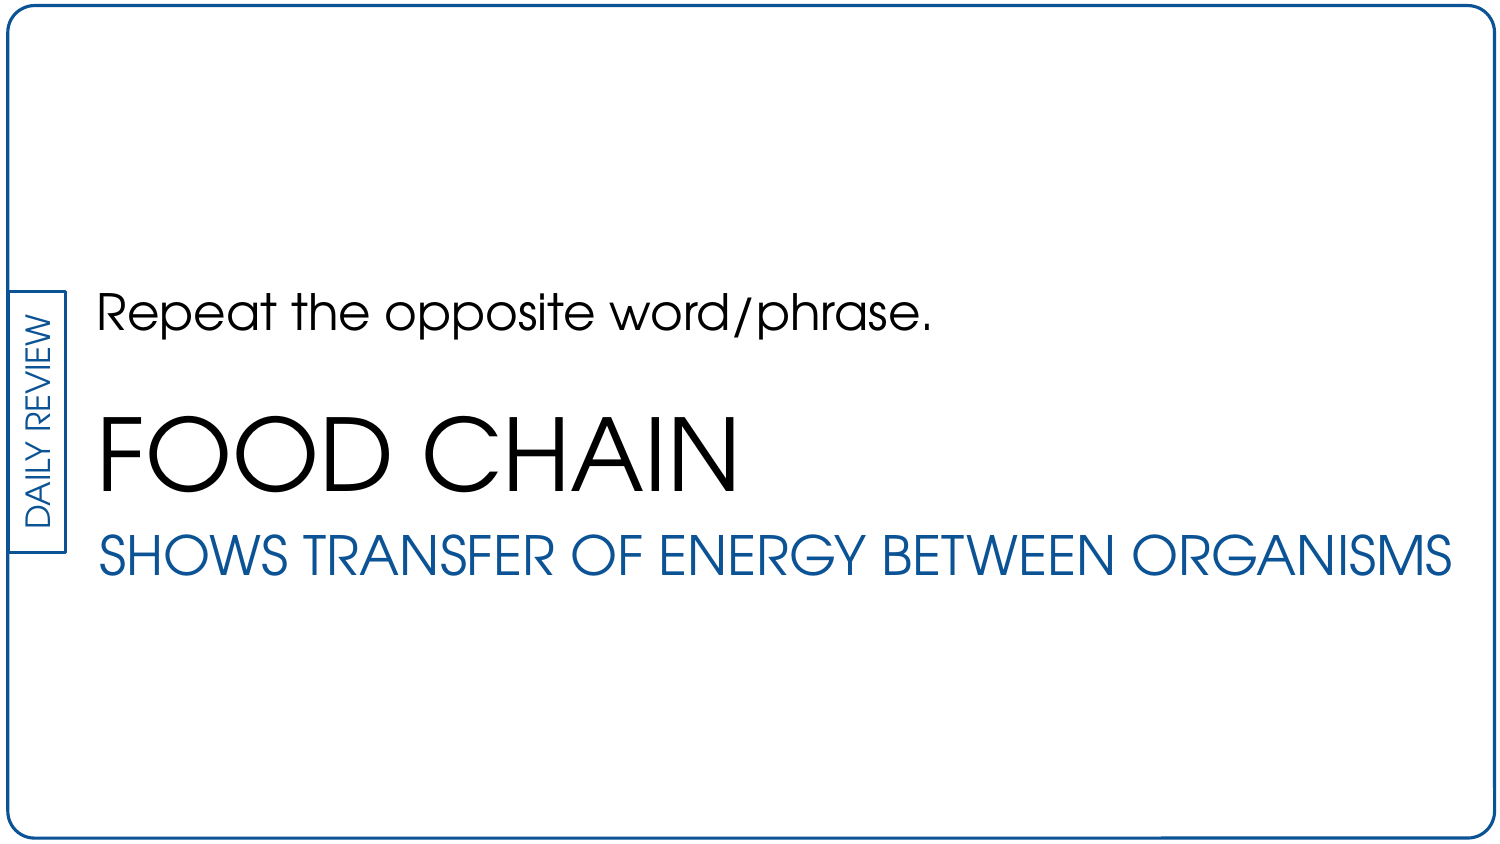

Repeat the opposite word/phrase.
FOOD CHAIN
SHOWS TRANSFER OF ENERGY BETWEEN ORGANISMS